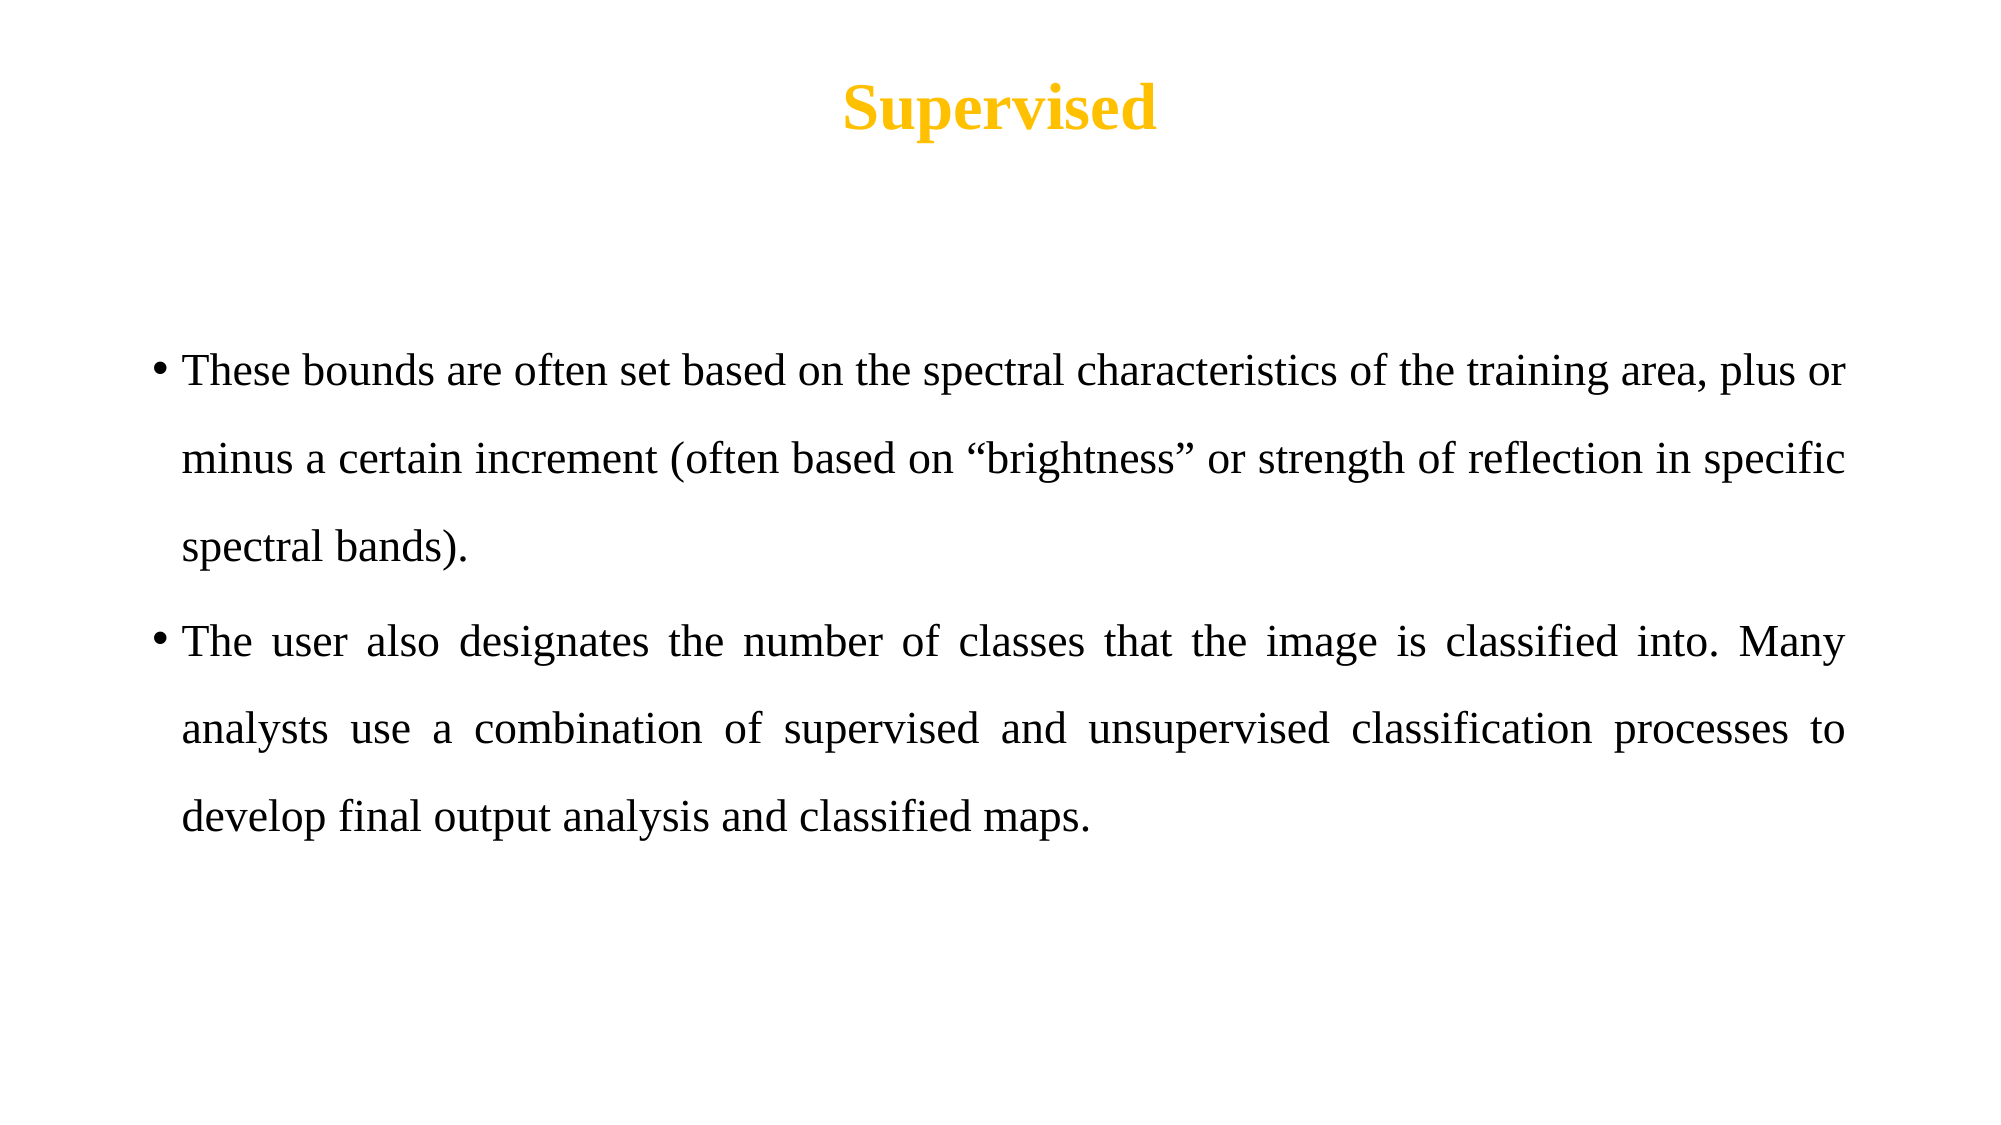

Supervised
These bounds are often set based on the spectral characteristics of the training area, plus or minus a certain increment (often based on “brightness” or strength of reflection in specific spectral bands).
The user also designates the number of classes that the image is classified into. Many analysts use a combination of supervised and unsupervised classification processes to develop final output analysis and classified maps.